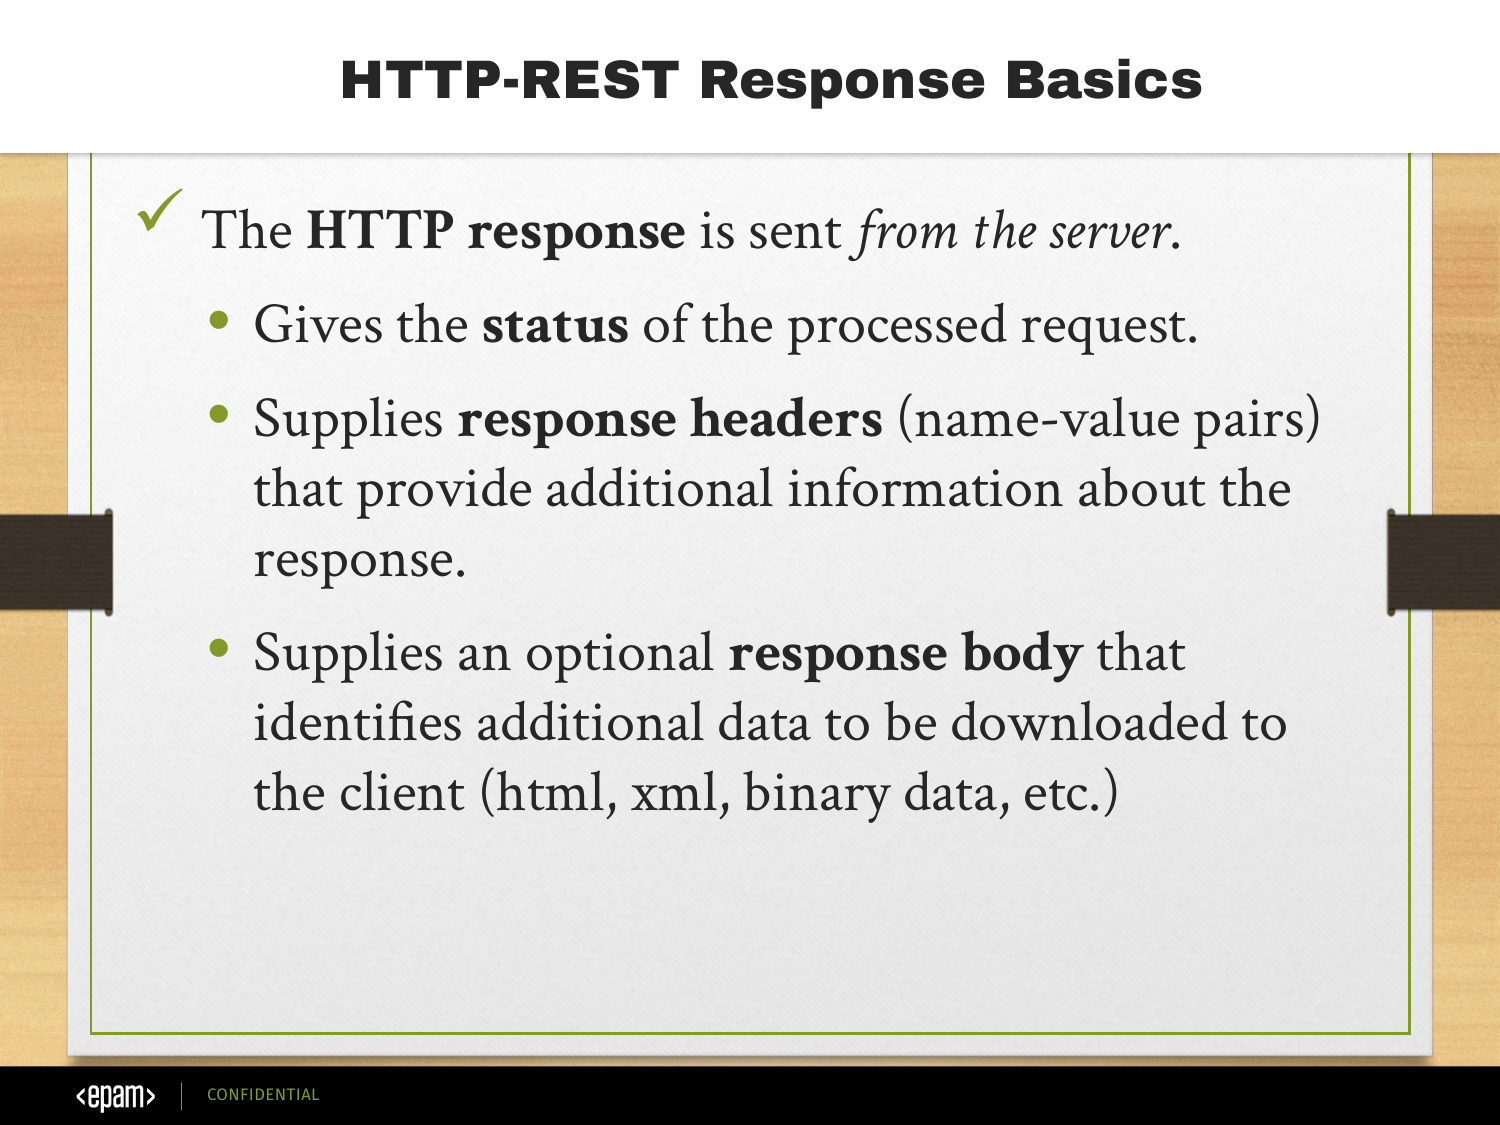

HTTP-REST Response Basics
 The HTTP response is sent from the server.
Gives the status of the processed request.
Supplies response headers (name-value pairs) that provide additional information about the response.
Supplies an optional response body that identifies additional data to be downloaded to the client (html, xml, binary data, etc.)